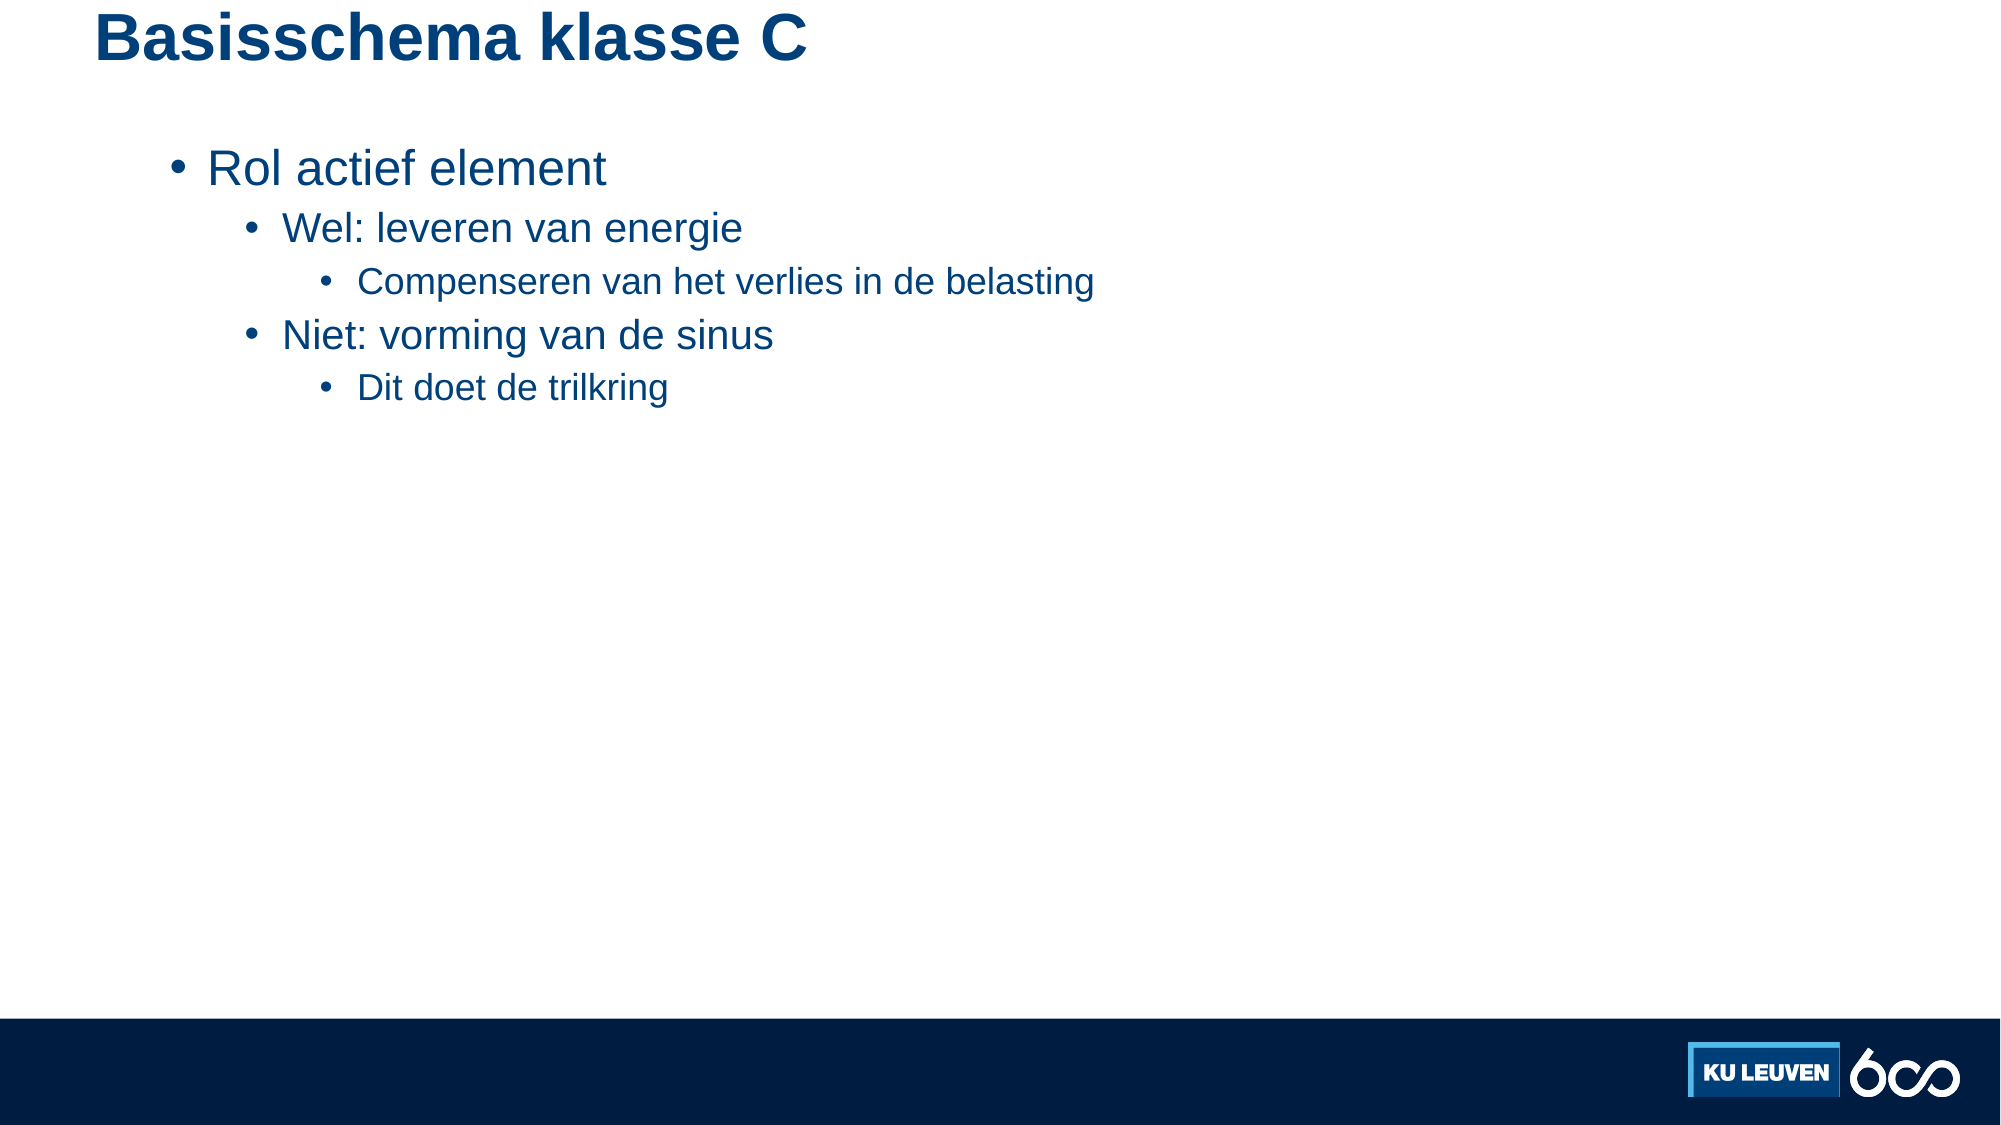

# Basisschema klasse C
Rol actief element
Wel: leveren van energie
Compenseren van het verlies in de belasting
Niet: vorming van de sinus
Dit doet de trilkring